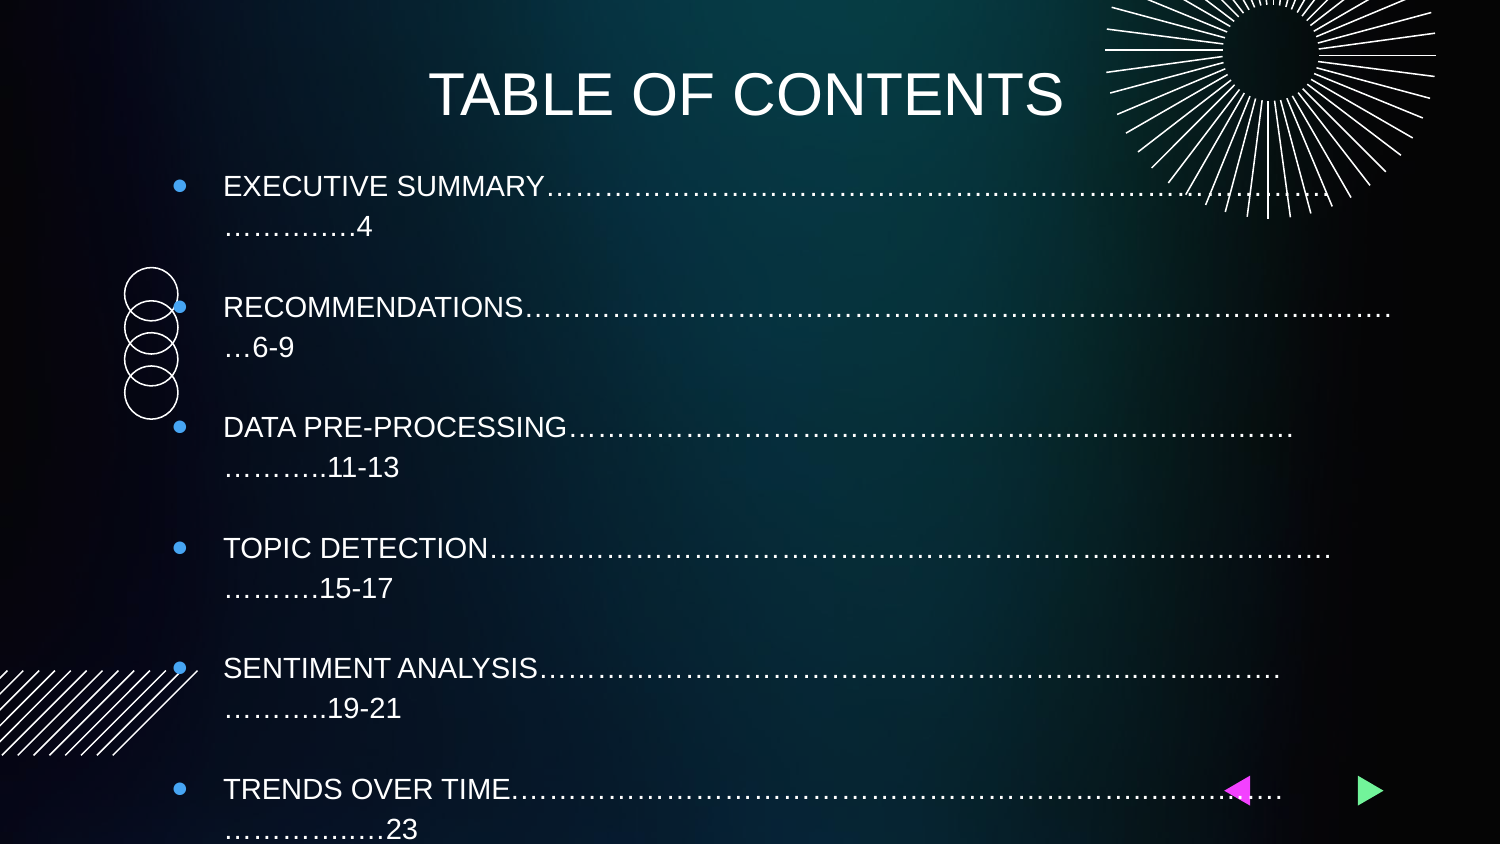

# TABLE OF CONTENTS
EXECUTIVE SUMMARY………………………………………..…………………………….……….….4

RECOMMENDATIONS…………….……………………………………….………………...…….…6-9

DATA PRE-PROCESSING……………………………………………..………………….………..11-13

TOPIC DETECTION………………………………….…………………….………………….……….15-17

SENTIMENT ANALYSIS……………………………………………………..……..…….………..19-21

TRENDS OVER TIME.………………………………………………………..…….…….…………..…23

ENTITY IDENTIFICATION………………………………………………………….…………....25-26

TARGETED SENTIMENT IDENTIFICATION………….………………………..……….28-30